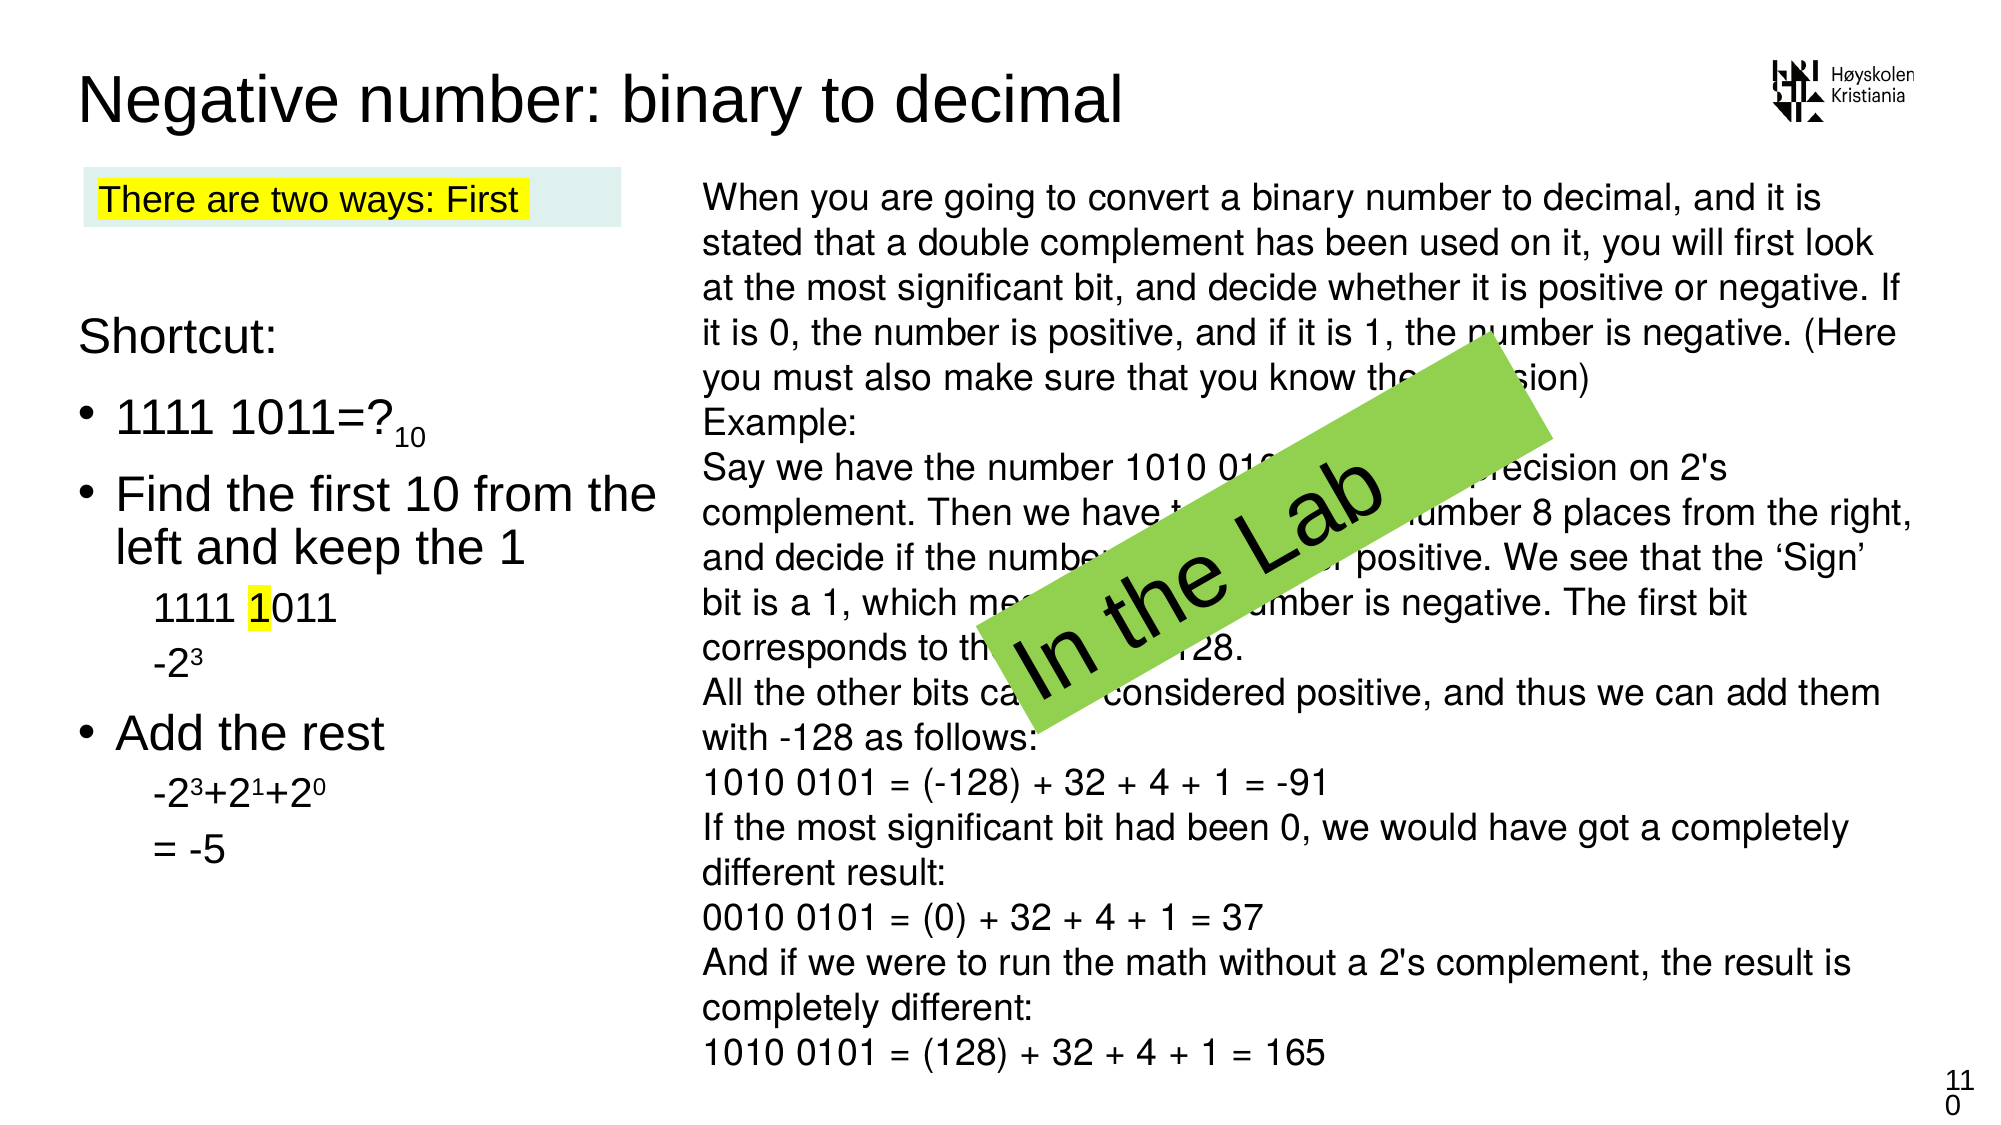

# Negative number: binary to decimal
When you are going to convert a binary number to decimal, and it is
stated that a double complement has been used on it, you will first look
at the most significant bit, and decide whether it is positive or negative. If
it is 0, the number is positive, and if it is 1, the number is negative. (Here
you must also make sure that you know the precision)
Example:
Say we have the number 1010 0101 with 8 bit precision on 2's
complement. Then we have to look at the number 8 places from the right,
and decide if the number is negative or positive. We see that the ‘Sign’
bit is a 1, which means that the number is negative. The first bit
corresponds to the number -128.
All the other bits can be considered positive, and thus we can add them
with -128 as follows:
1010 0101 = (-128) + 32 + 4 + 1 = -91
If the most significant bit had been 0, we would have got a completely
different result:
0010 0101 = (0) + 32 + 4 + 1 = 37
And if we were to run the math without a 2's complement, the result is
completely different:
1010 0101 = (128) + 32 + 4 + 1 = 165
There are two ways: First
Shortcut:
1111 1011=?10
Find the first 10 from the left and keep the 1
1111 1011
-23
Add the rest
-23+21+20
= -5

In the Lab